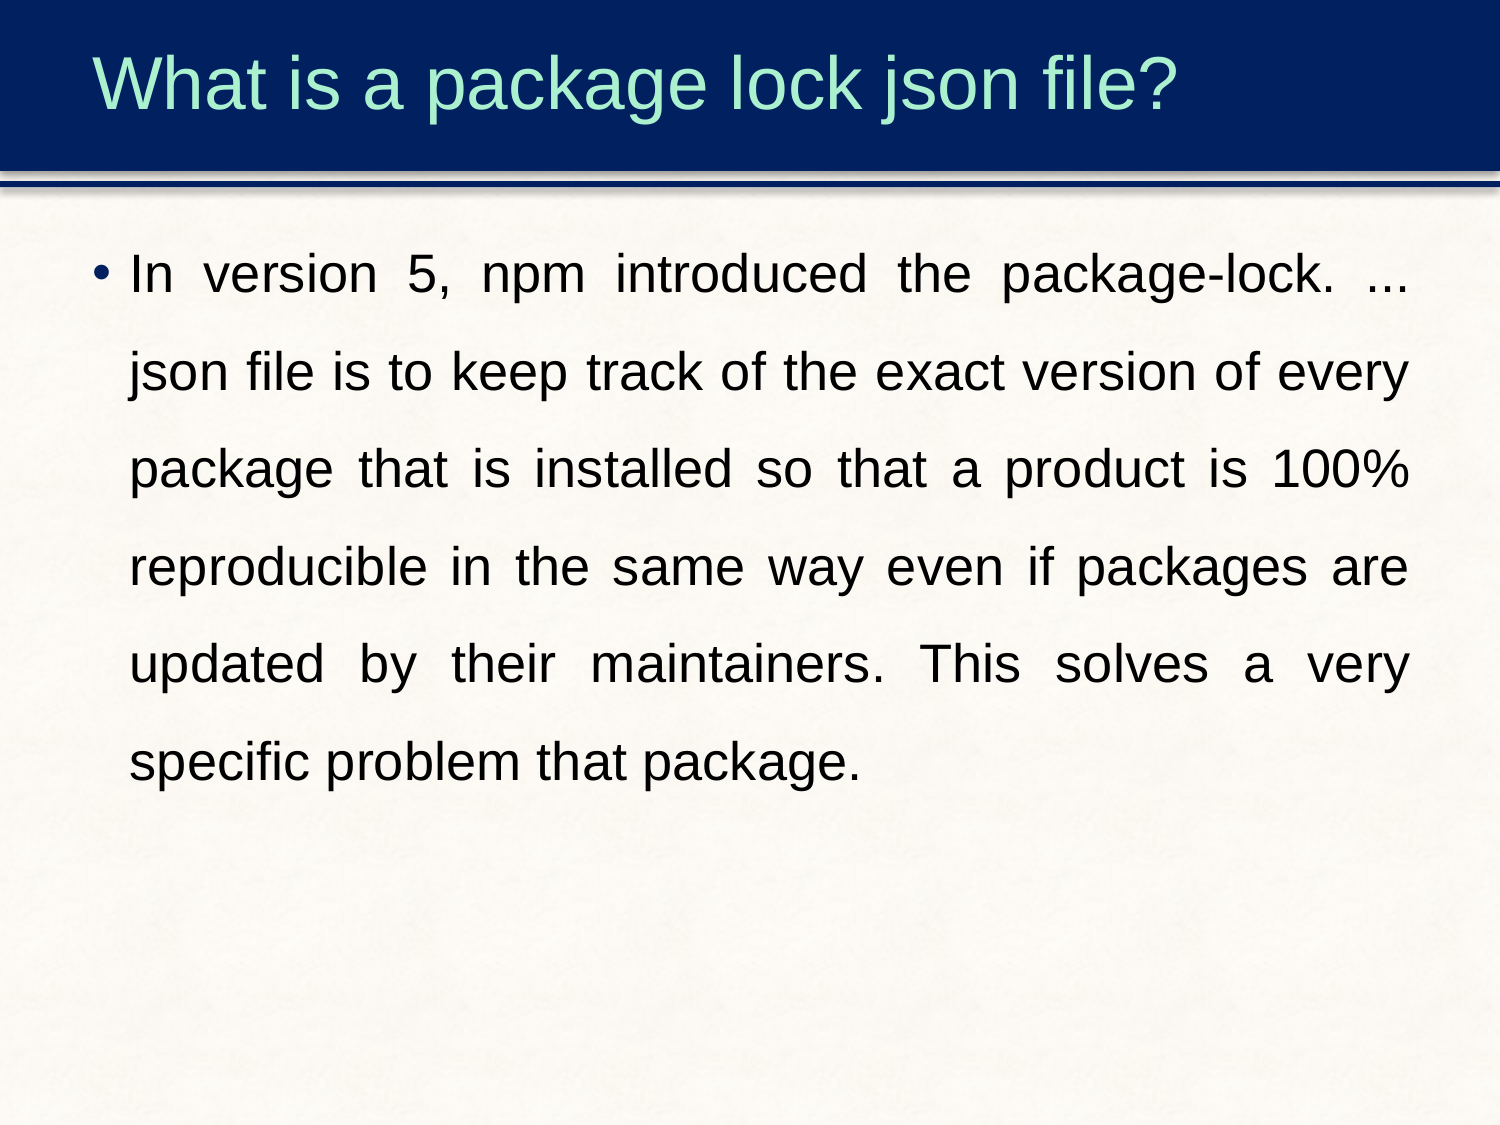

# What is a package lock json file?
In version 5, npm introduced the package-lock. ... json file is to keep track of the exact version of every package that is installed so that a product is 100% reproducible in the same way even if packages are updated by their maintainers. This solves a very specific problem that package.